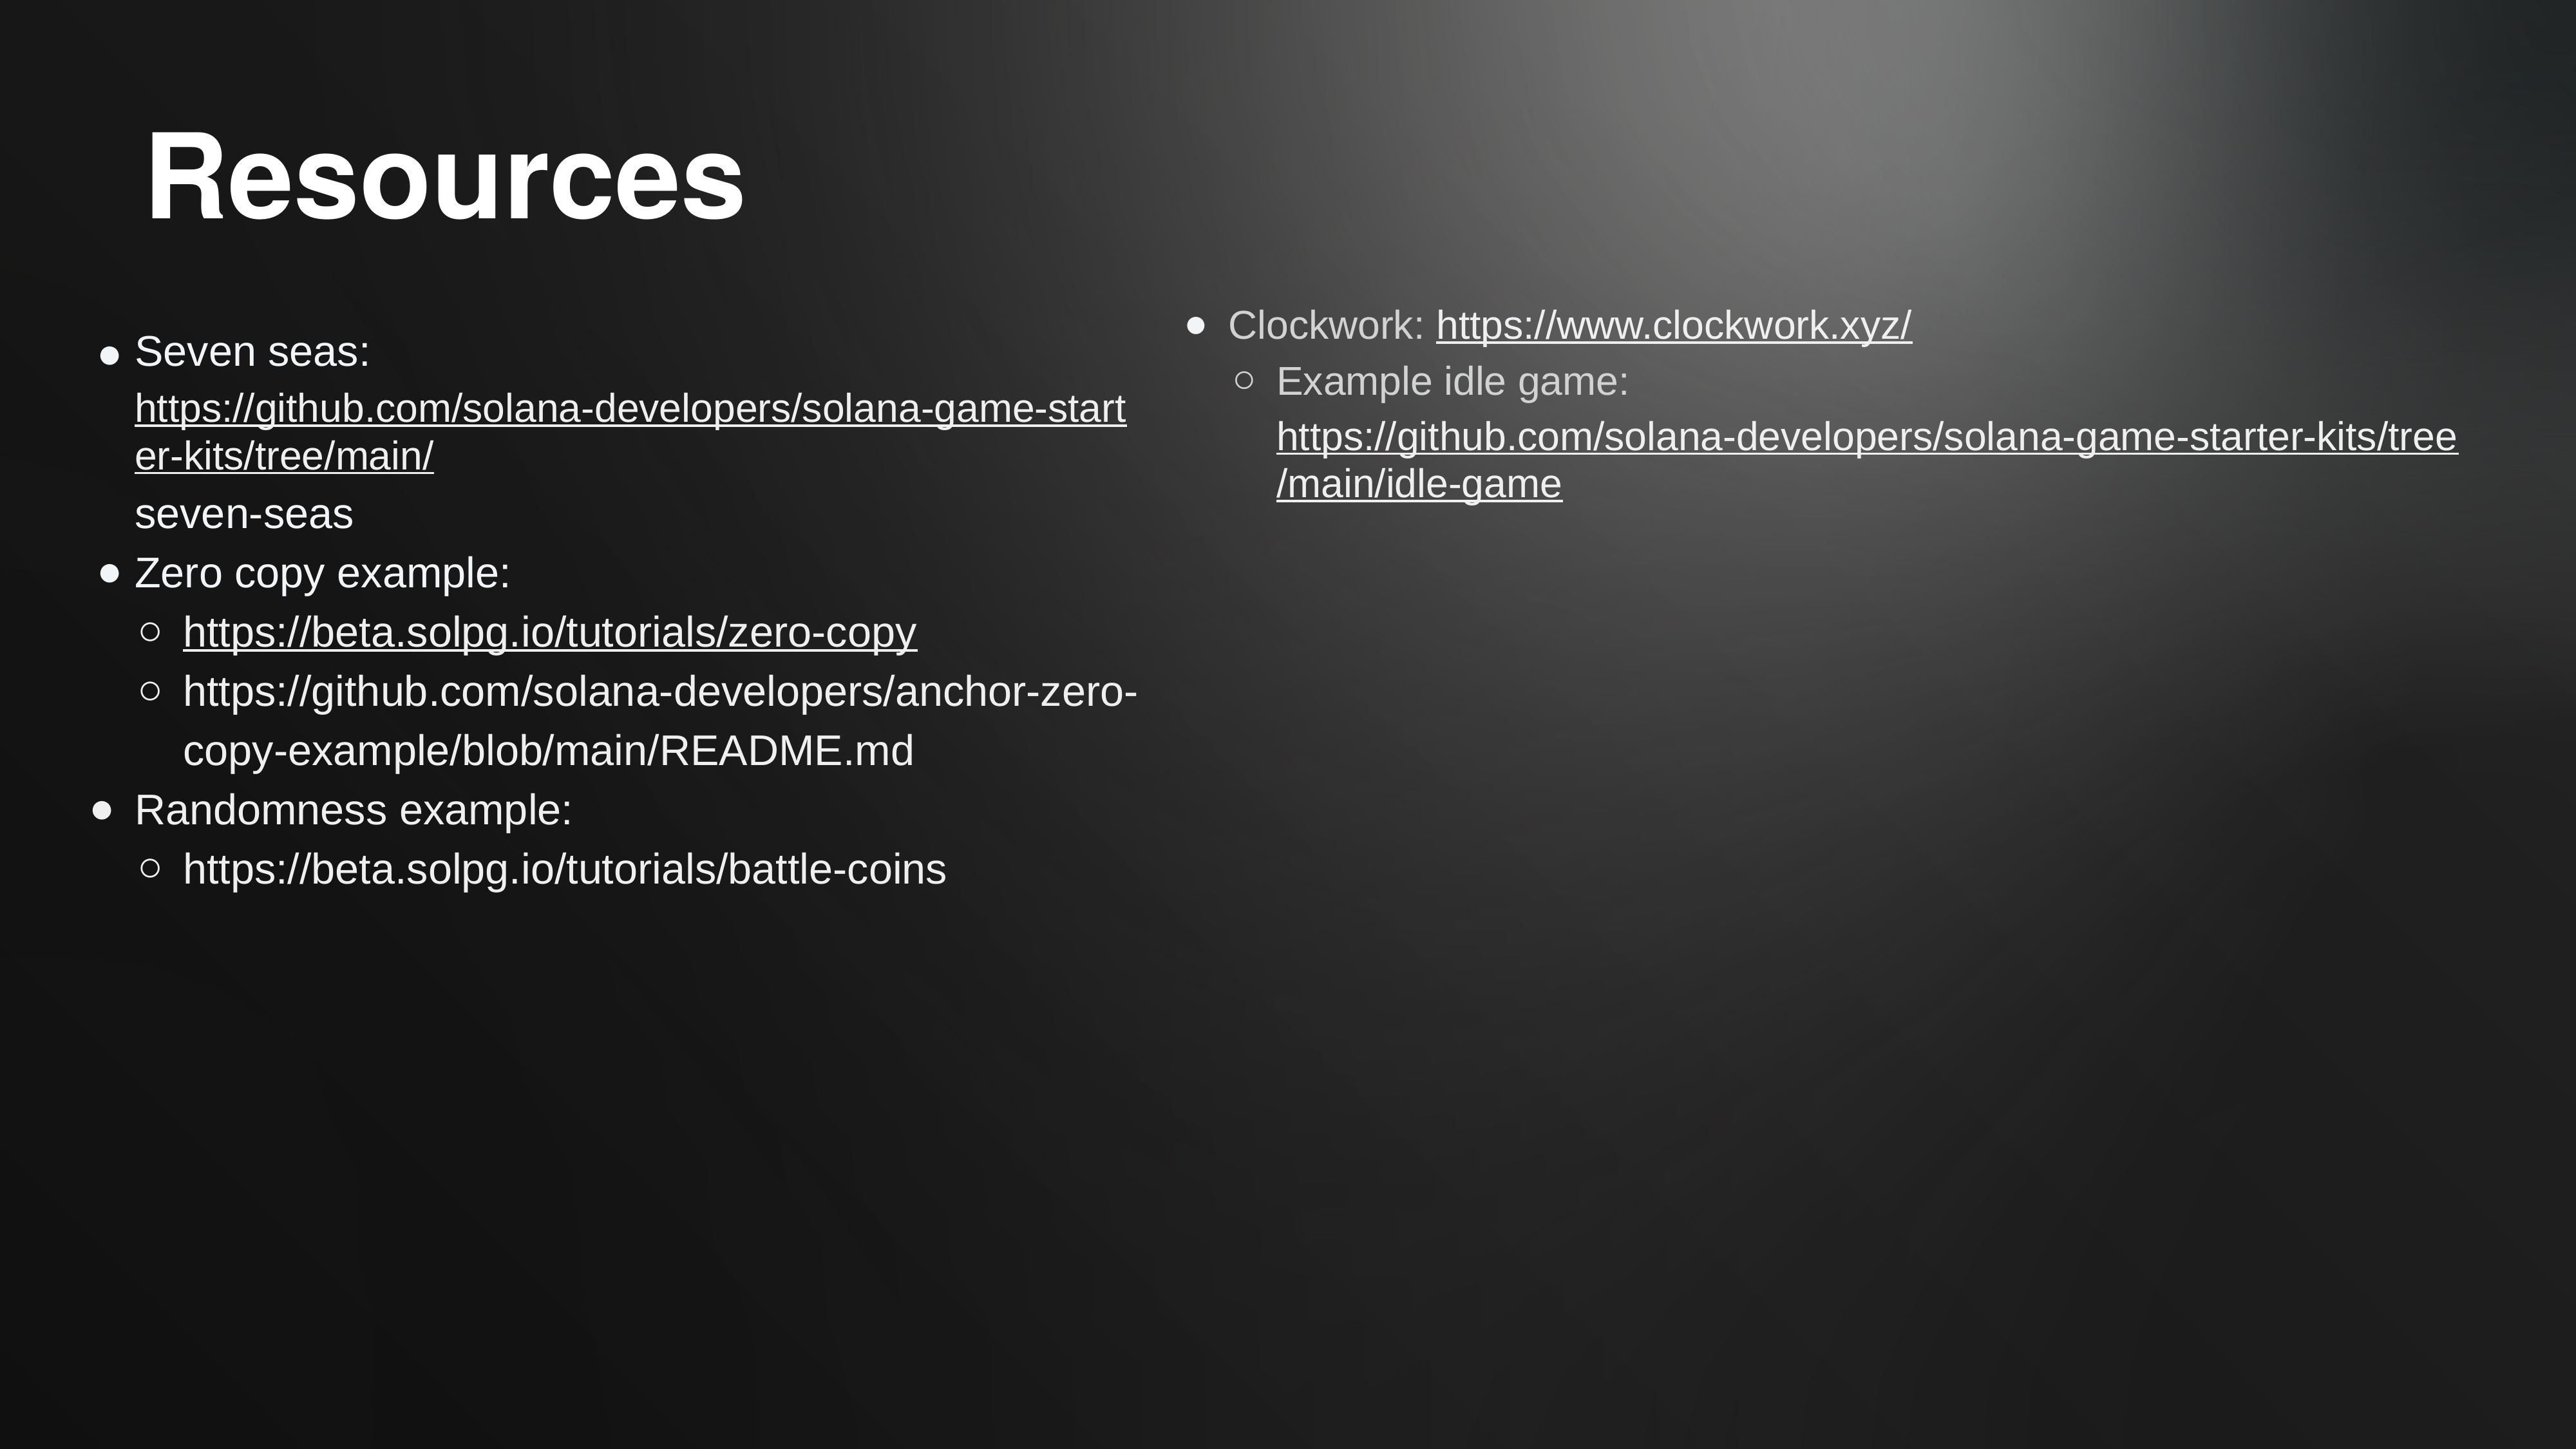

Resources

Clockwork: https://www.clockwork.xyz/
Example idle game: https://github.com/solana-developers/solana-game-starter-kits/tree/main/idle-game

Seven seas: https://github.com/solana-developers/solana-game-starter-kits/tree/main/seven-seas
Zero copy example:
https://beta.solpg.io/tutorials/zero-copy
https://github.com/solana-developers/anchor-zero-copy-example/blob/main/README.md
Randomness example:
https://beta.solpg.io/tutorials/battle-coins